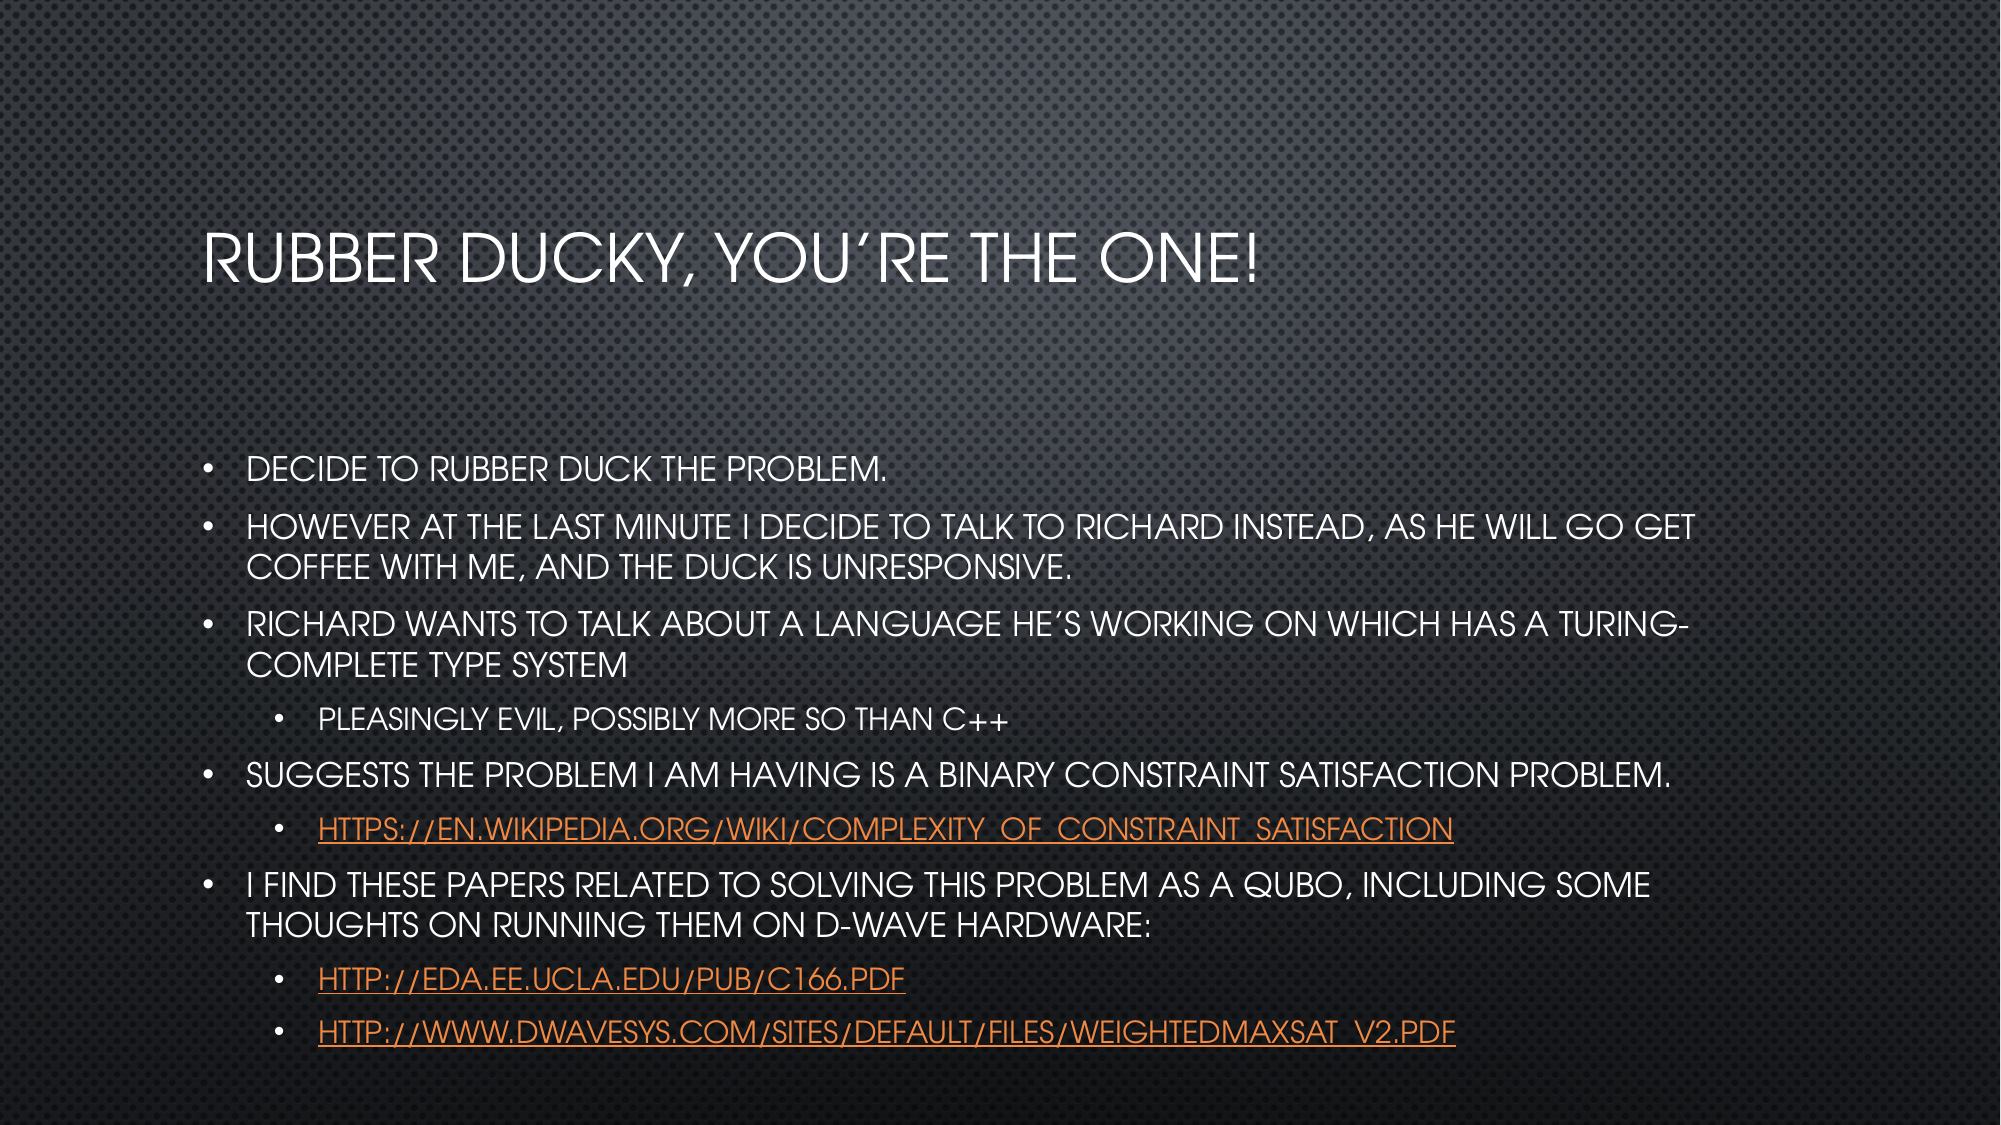

# Rubber ducky, you’re the one!
Decide to rubber duck the problem.
However at the last minute I decide to talk to Richard instead, as he will go get coffee with me, and the duck is unresponsive.
Richard wants to talk about a language he’s working on which has a turing-complete type system
Pleasingly evil, possibly more so than C++
Suggests the problem I am having is a Binary Constraint Satisfaction problem.
https://en.wikipedia.org/wiki/Complexity_of_constraint_satisfaction
I find these papers related to solving this problem as a QUBO, including some thoughts on running them on D-Wave hardware:
http://eda.ee.ucla.edu/pub/C166.pdf
http://www.dwavesys.com/sites/default/files/weightedmaxsat_v2.pdf